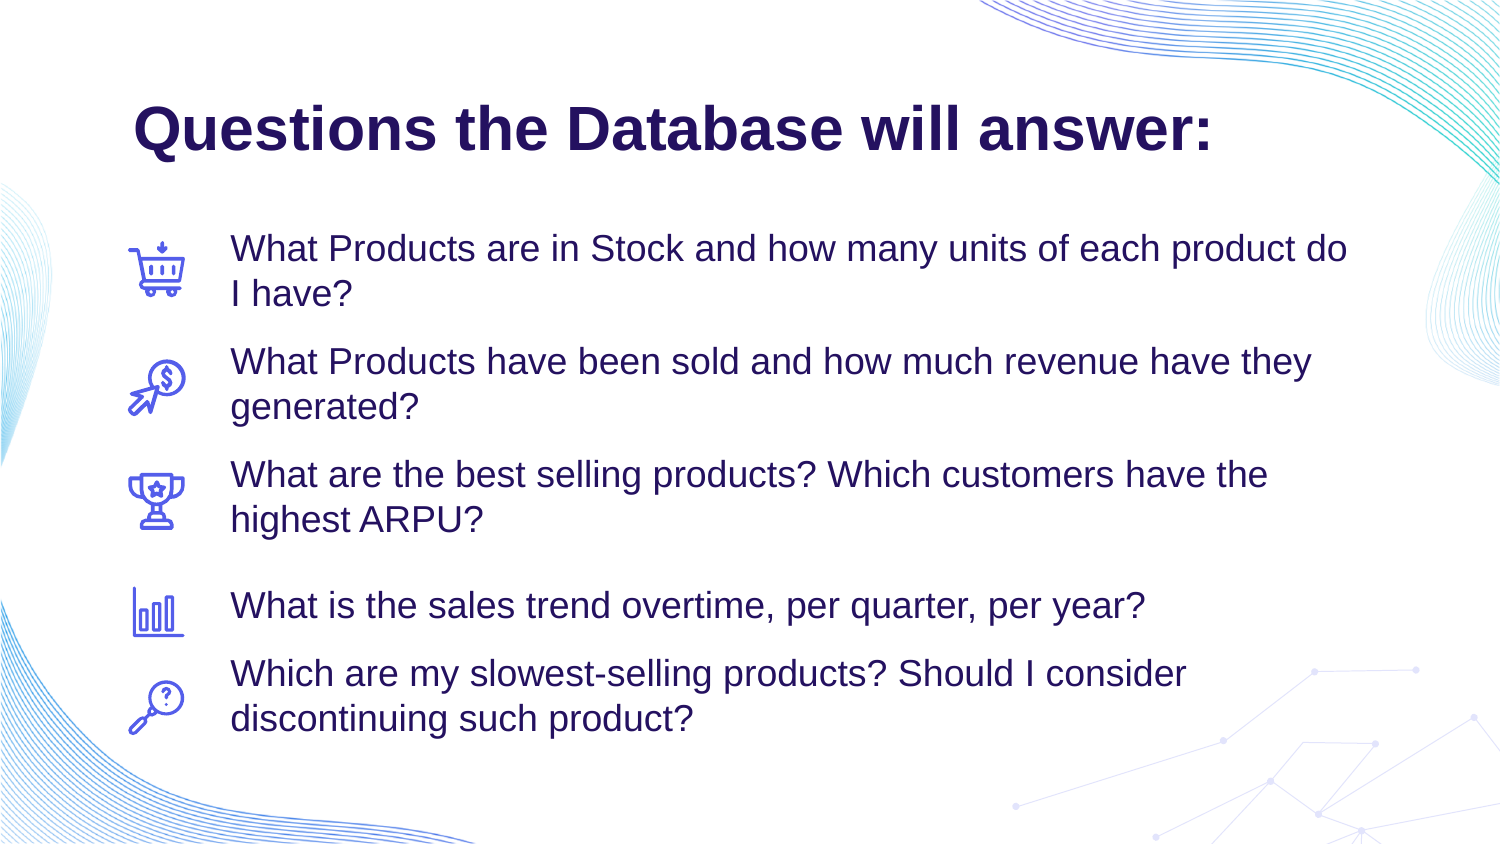

# Questions the Database will answer:
What Products are in Stock and how many units of each product do I have?

What Products have been sold and how much revenue have they generated?

What are the best selling products? Which customers have the highest ARPU?

What is the sales trend overtime, per quarter, per year?

Which are my slowest-selling products? Should I consider discontinuing such product?